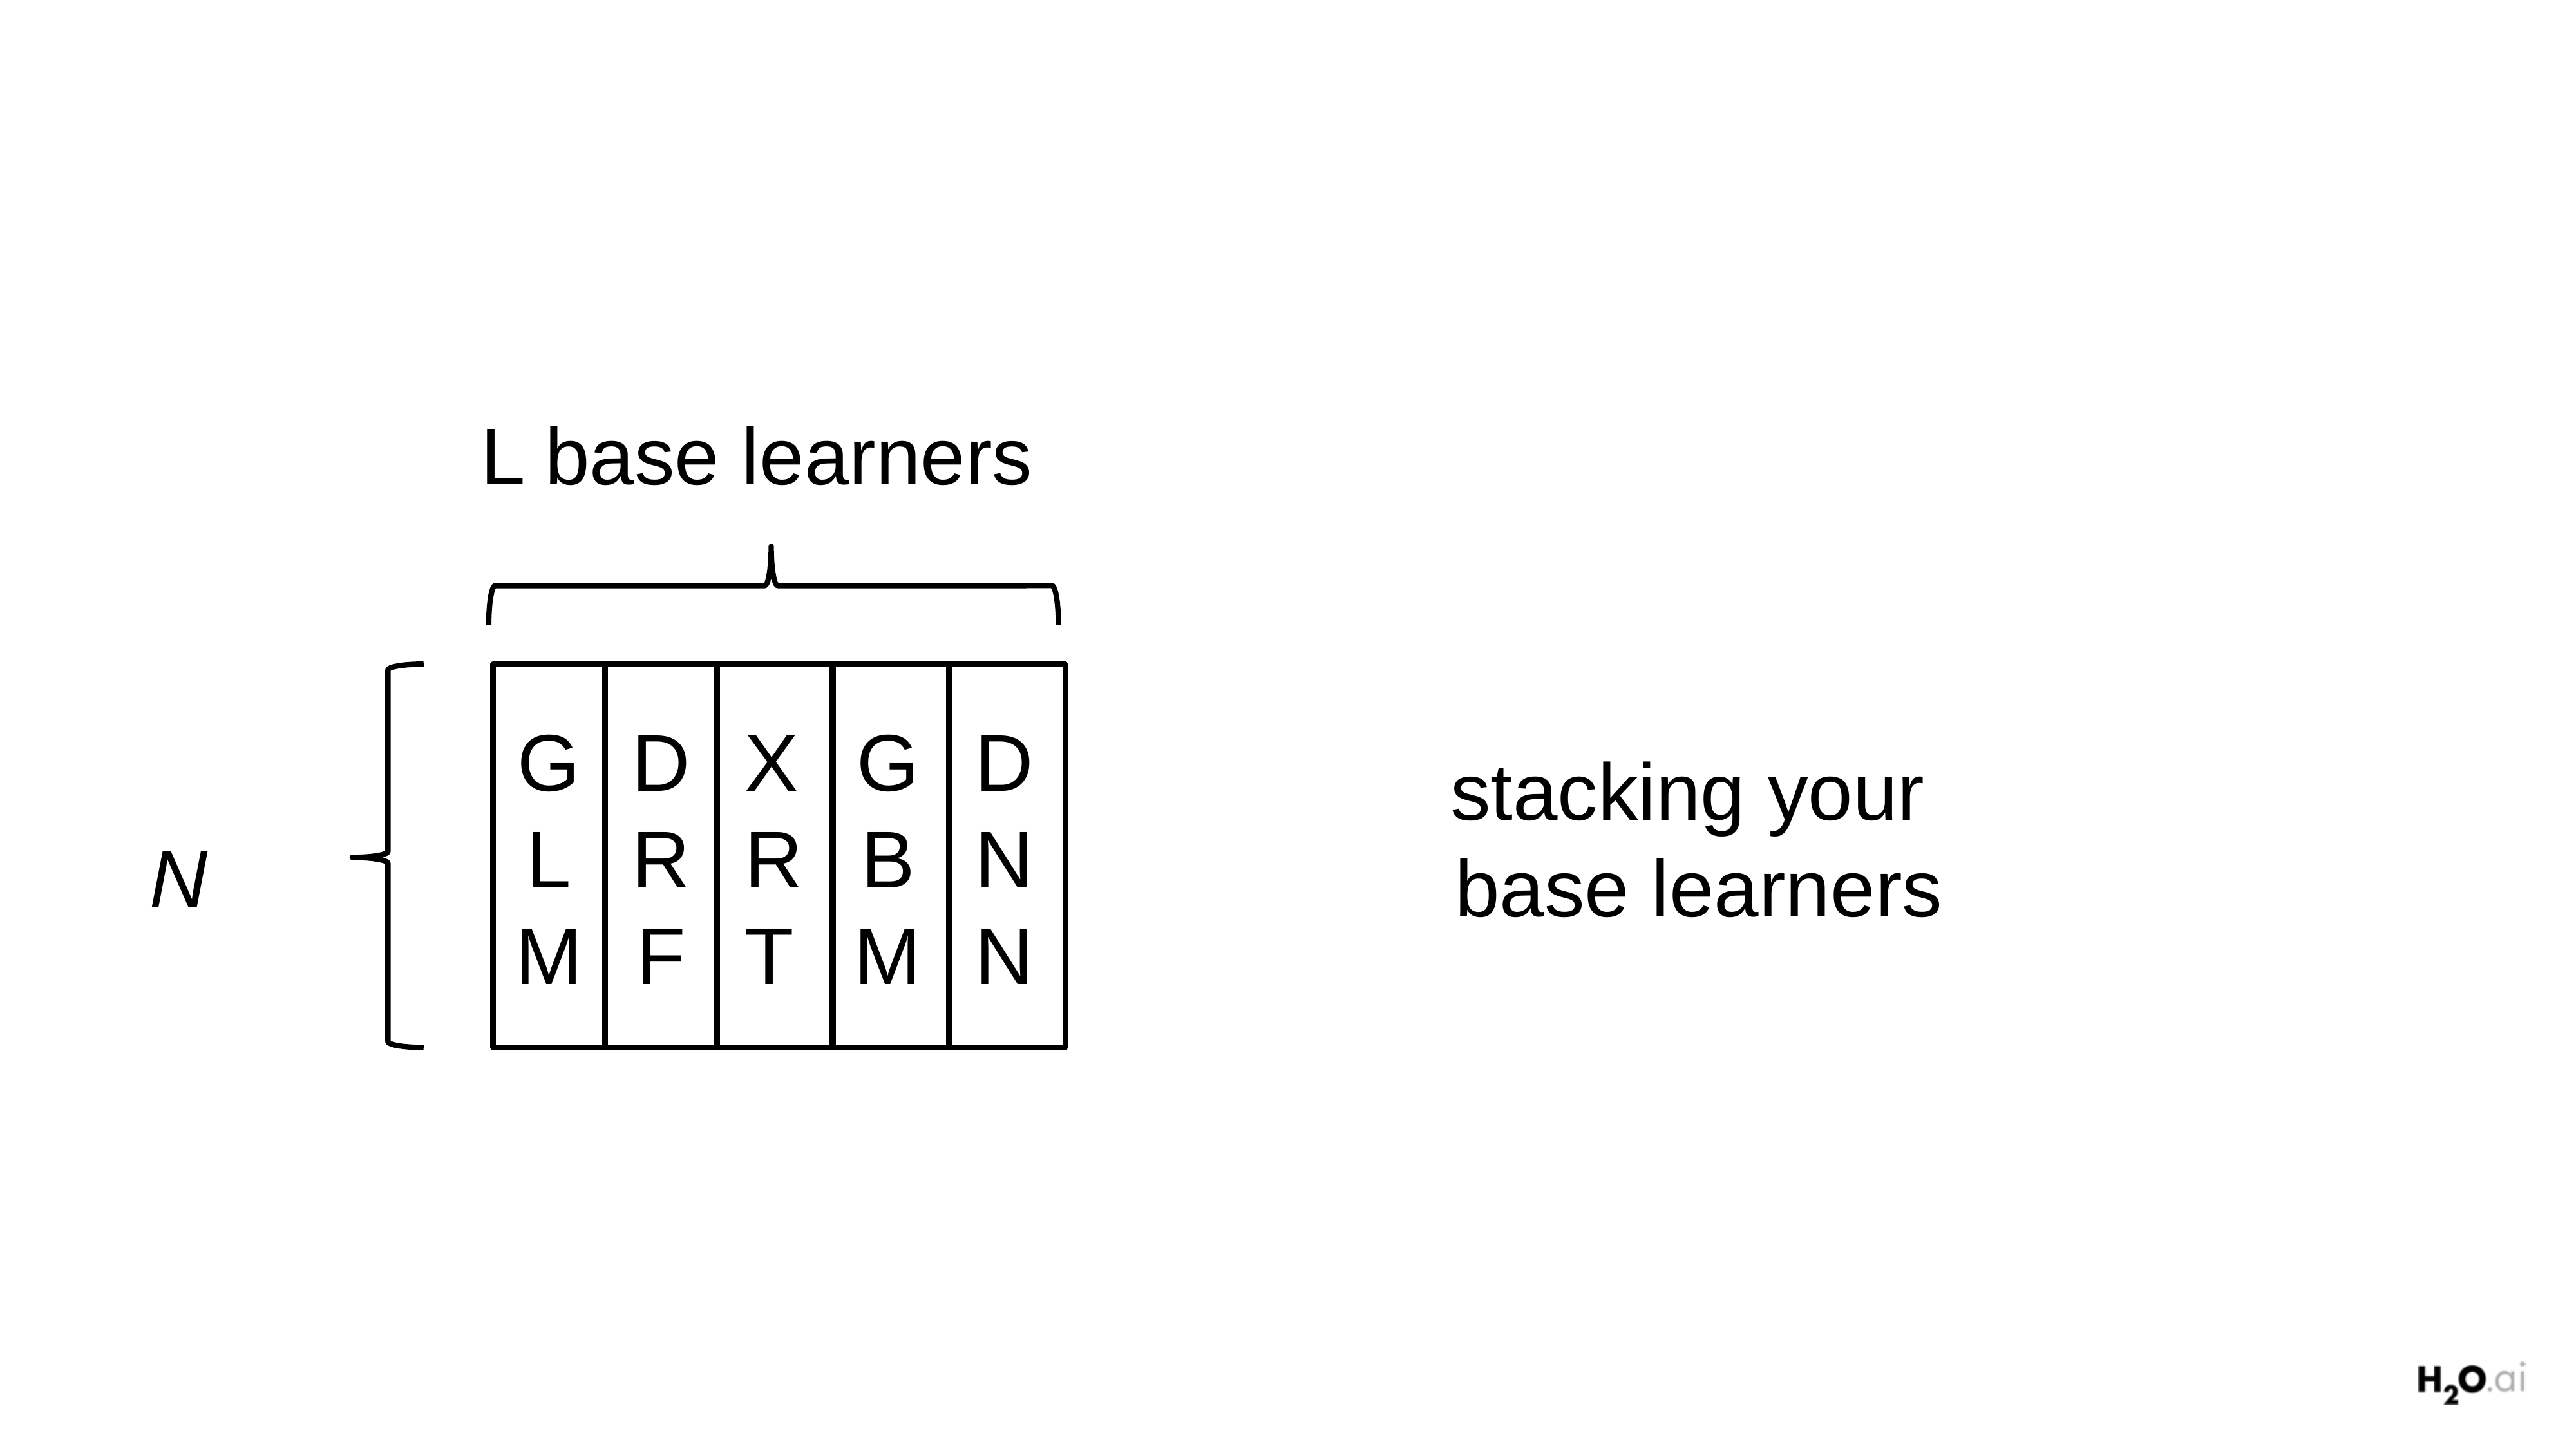

L base learners

GLM

DR
F

GBM

DNN

N

X
R
T
stacking your
base learners